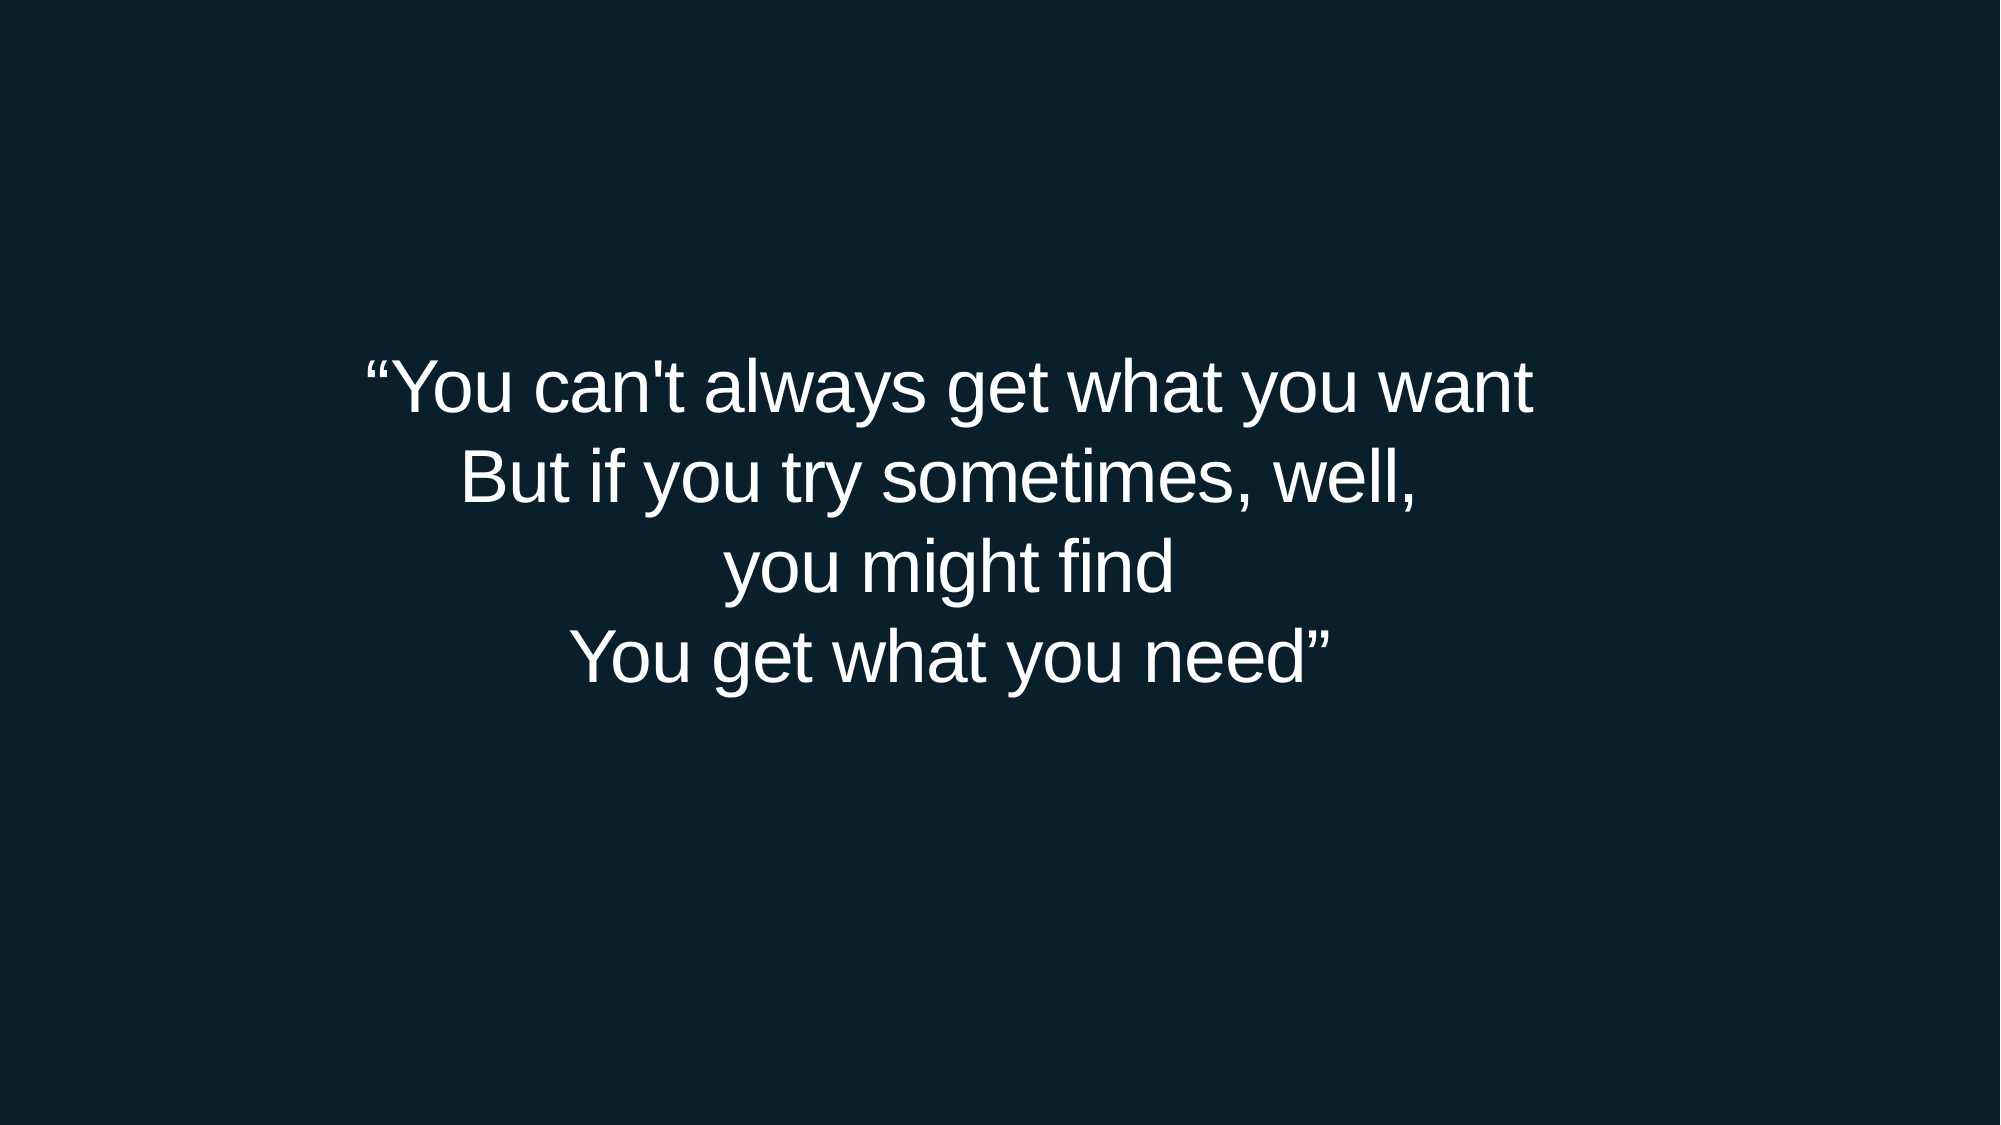

# “You can't always get what you want But if you try sometimes, well, you might find You get what you need”